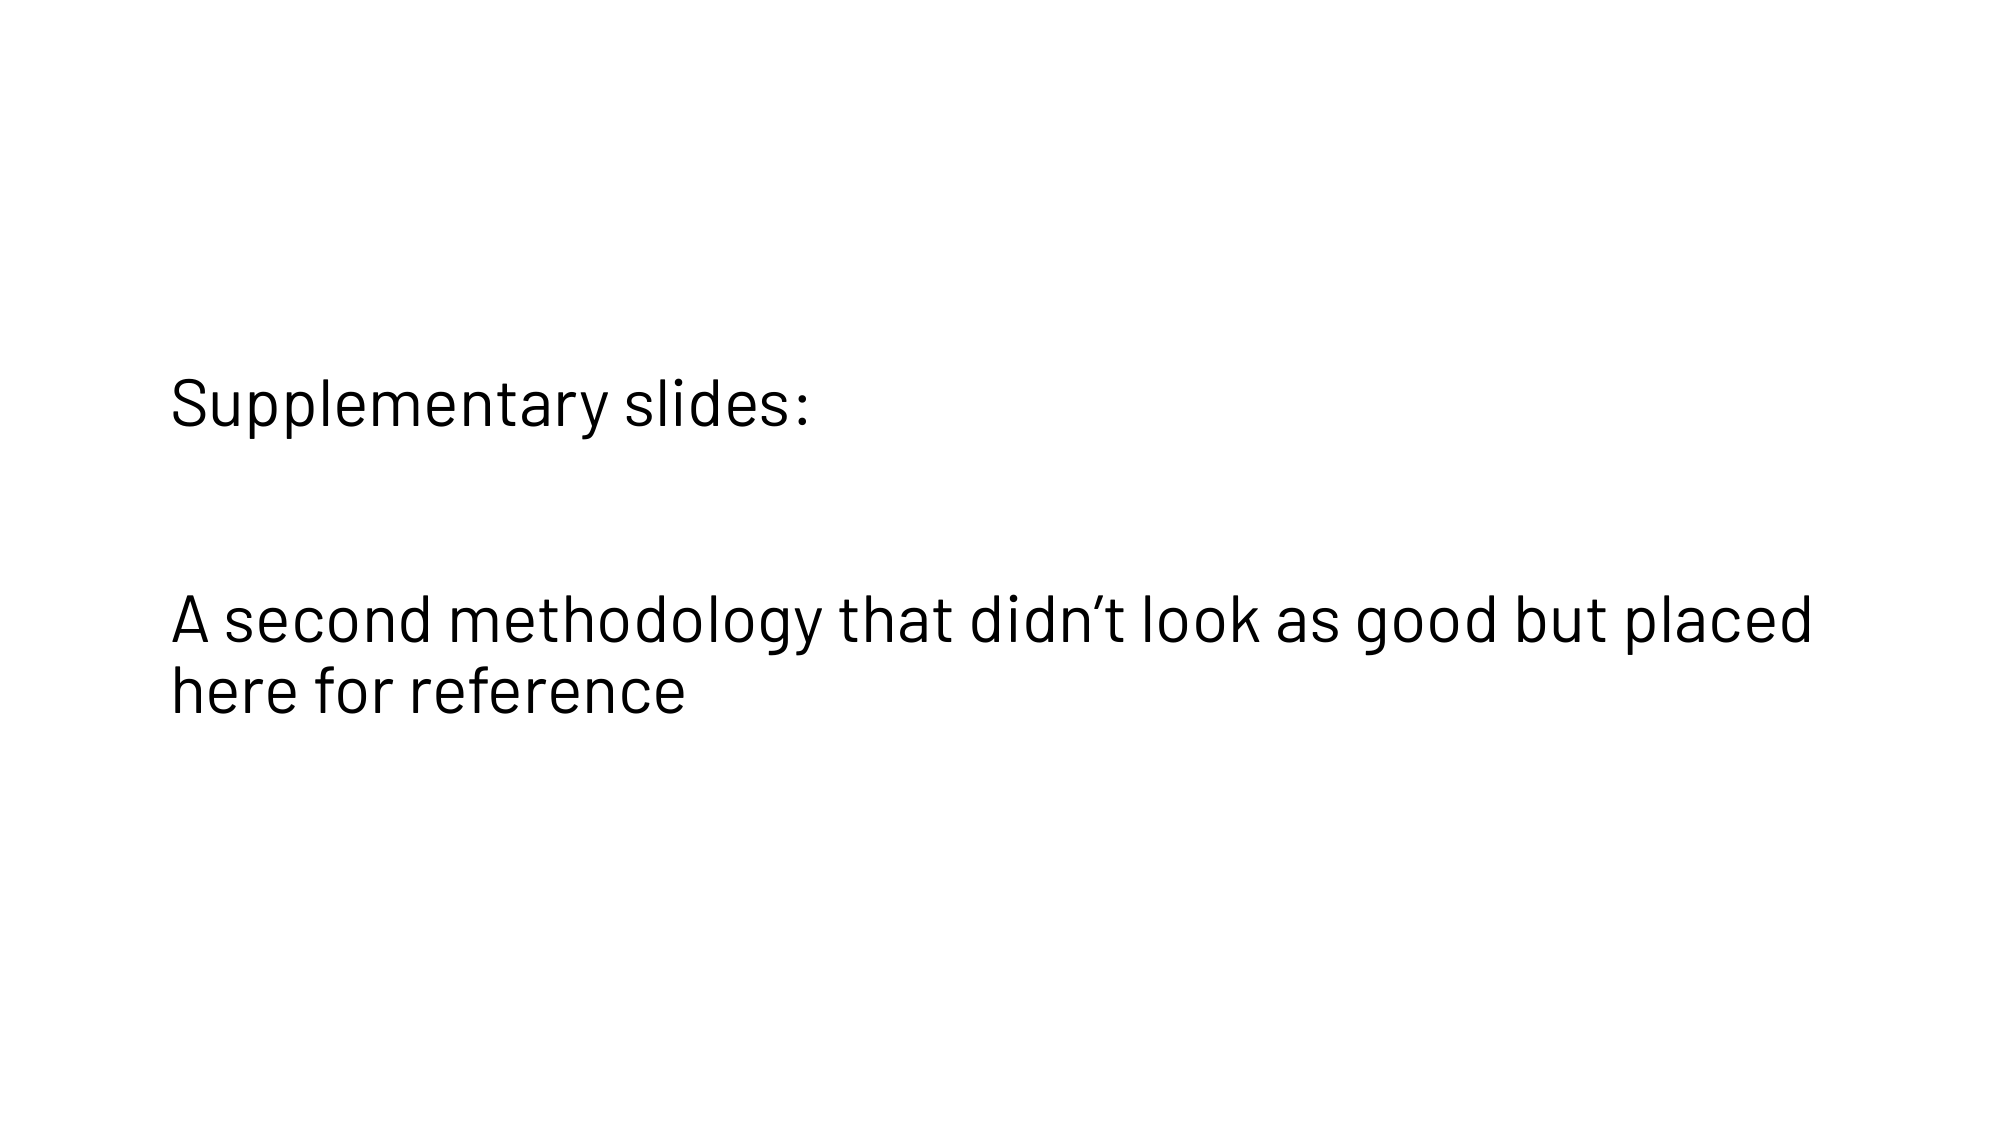

# Supplementary slides: A second methodology that didn’t look as good but placed here for reference